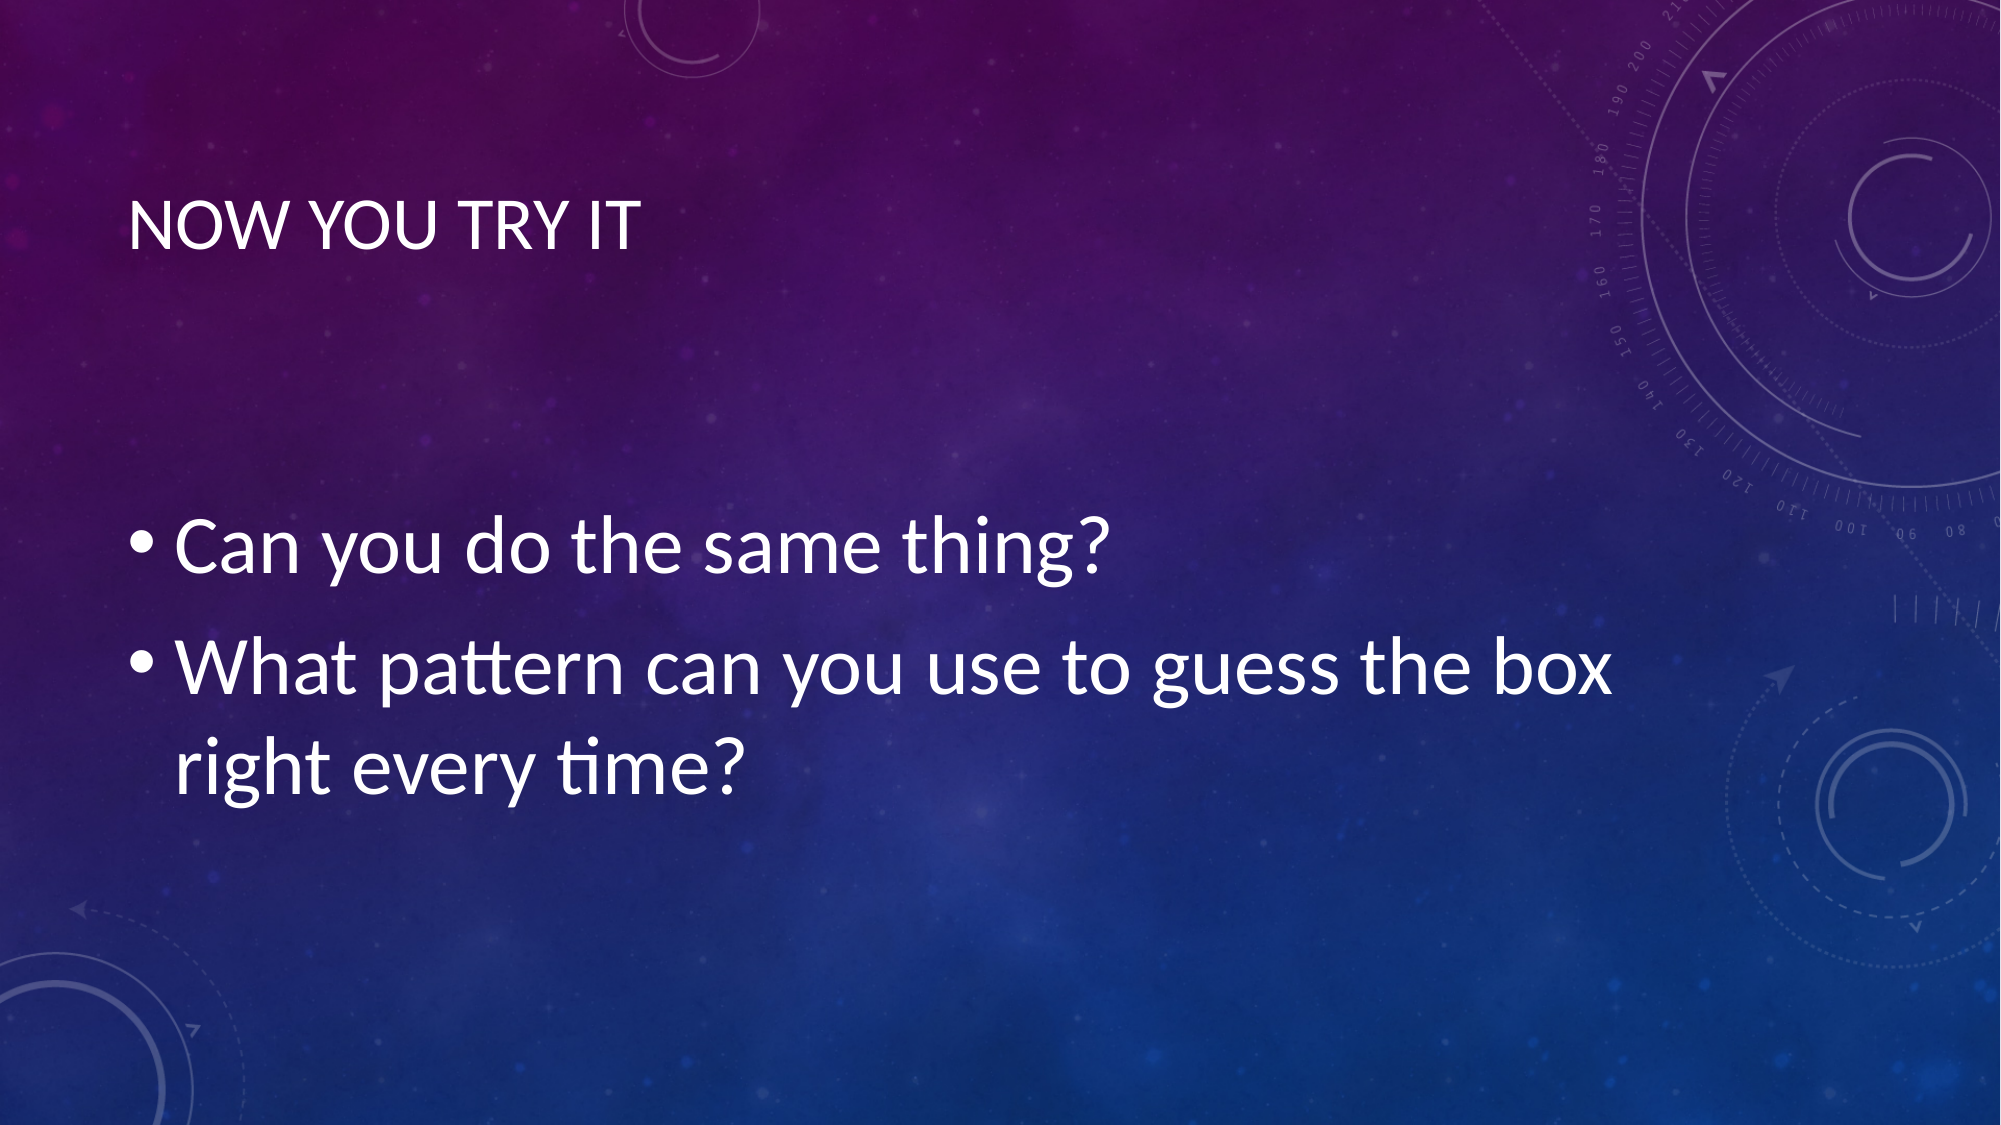

# Now you try it
Can you do the same thing?
What pattern can you use to guess the box right every time?